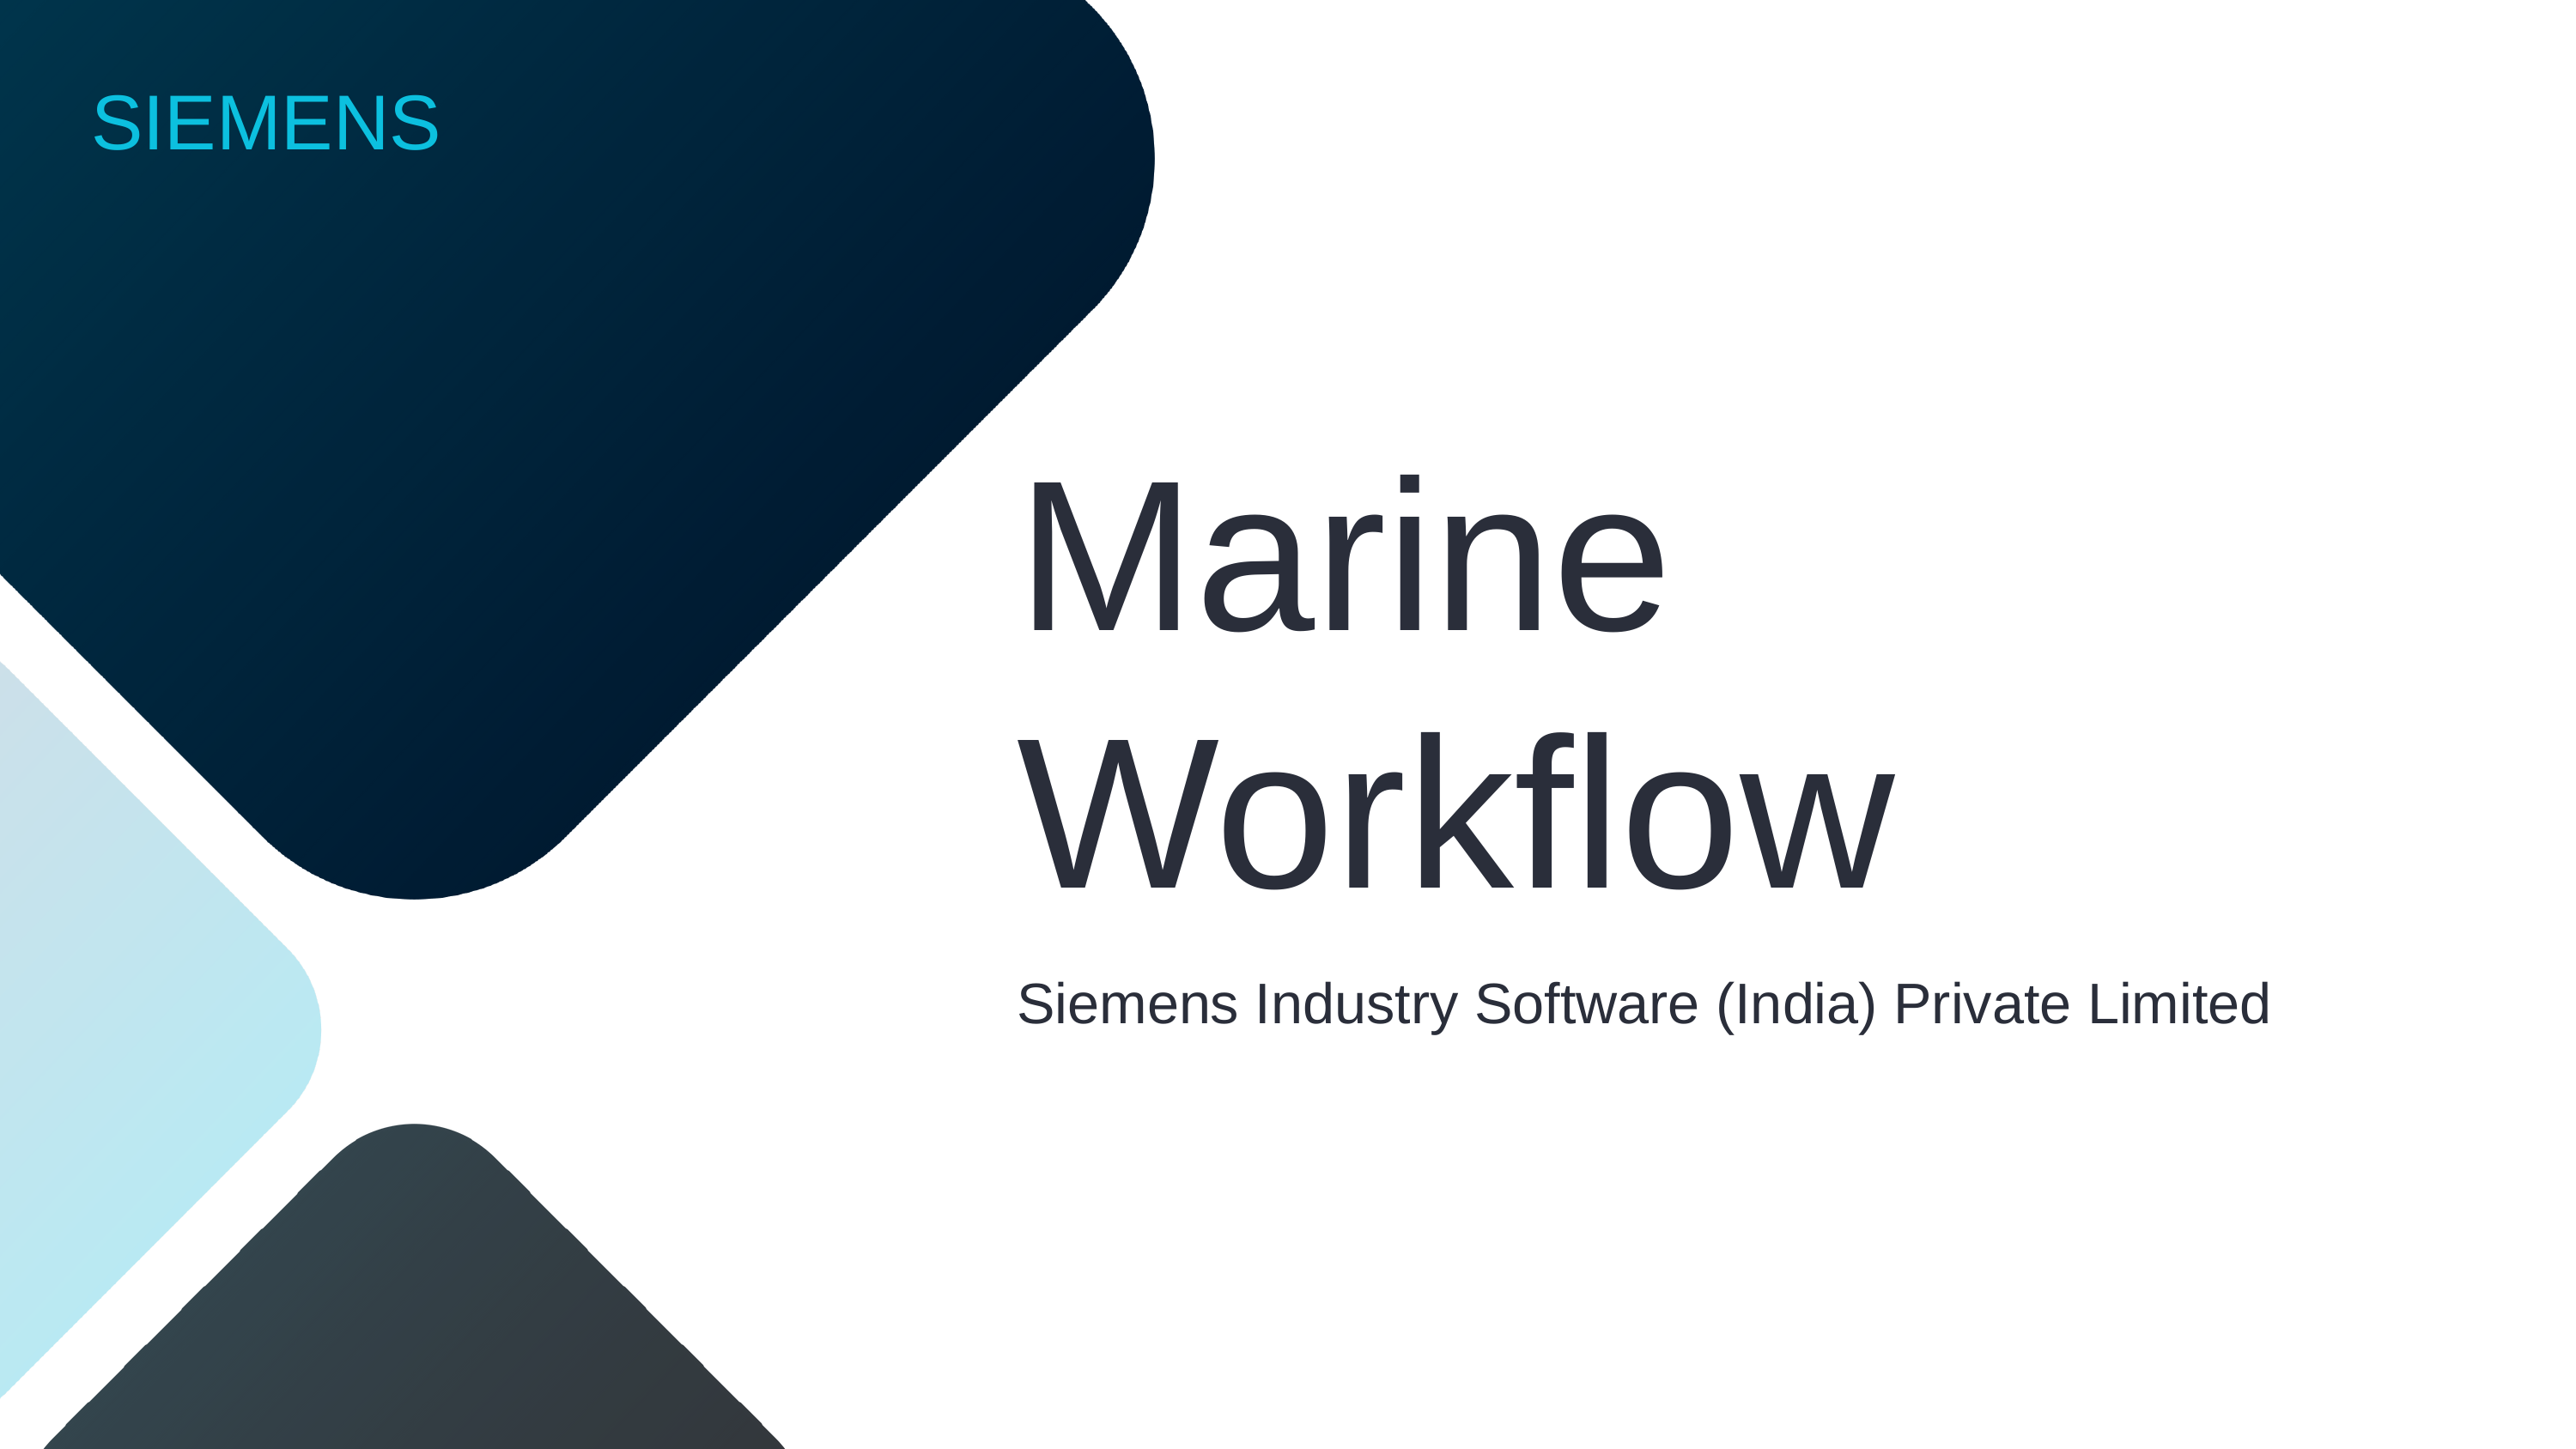

SIEMENS
Marine Workflow
Siemens Industry Software (India) Private Limited